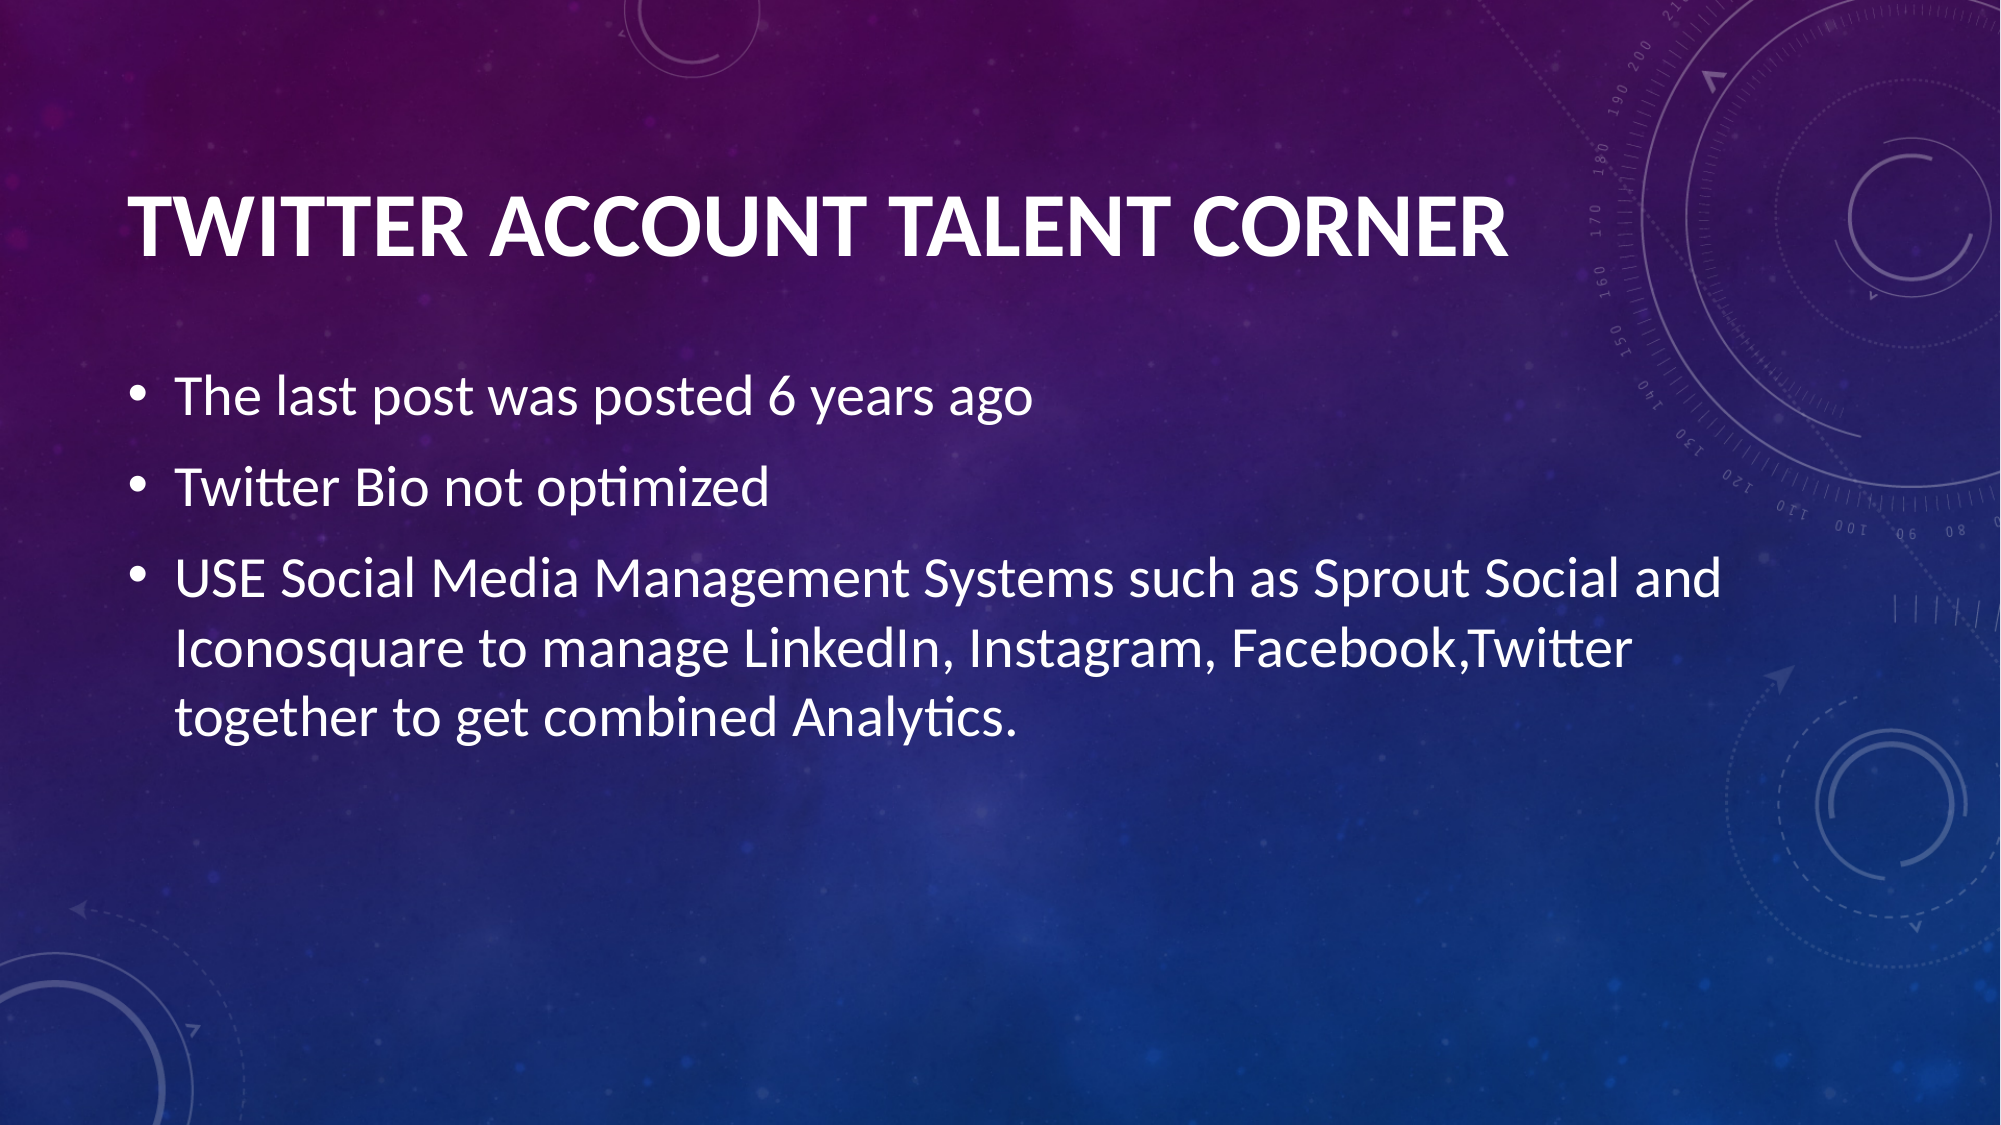

# TWITTER ACCOUNT TALENT CORNER
The last post was posted 6 years ago
Twitter Bio not optimized
USE Social Media Management Systems such as Sprout Social and Iconosquare to manage LinkedIn, Instagram, Facebook,Twitter together to get combined Analytics.